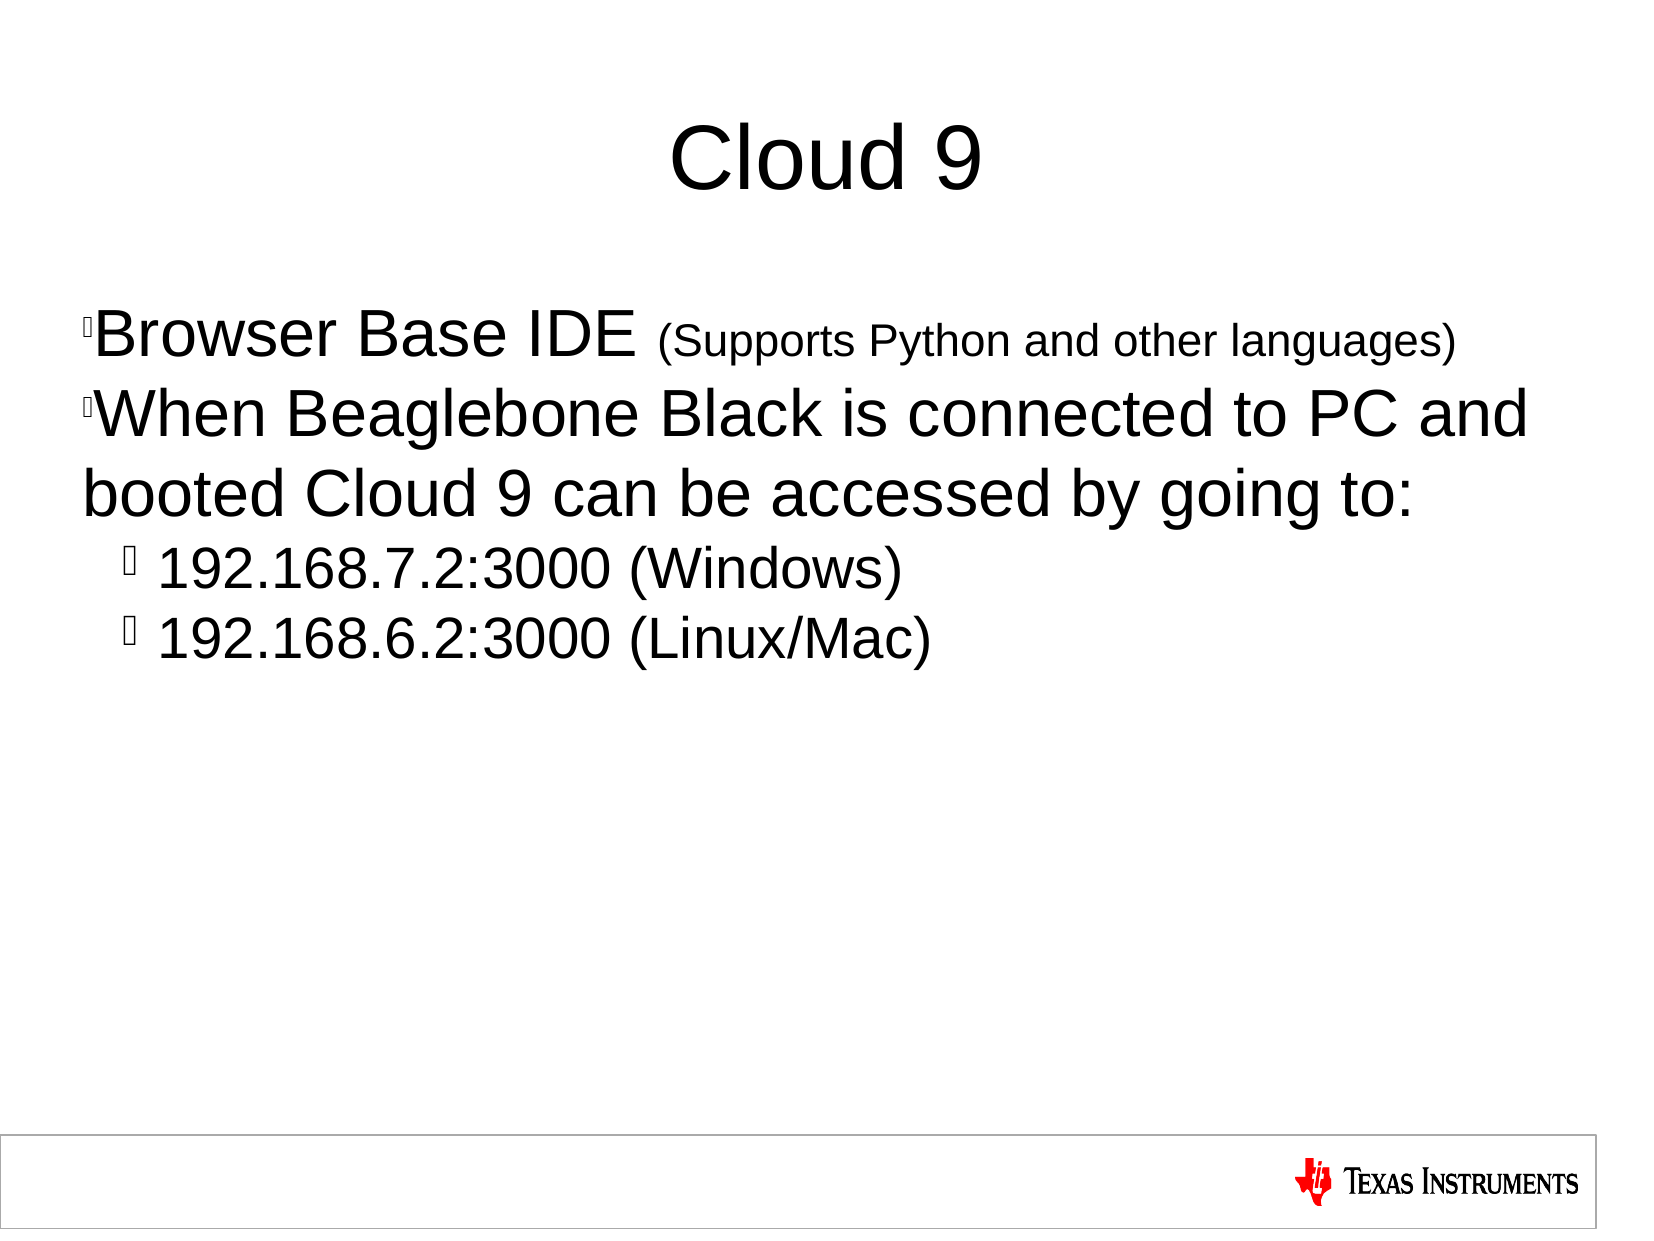

Cloud 9
Browser Base IDE (Supports Python and other languages)
When Beaglebone Black is connected to PC and booted Cloud 9 can be accessed by going to:
192.168.7.2:3000 (Windows)
192.168.6.2:3000 (Linux/Mac)